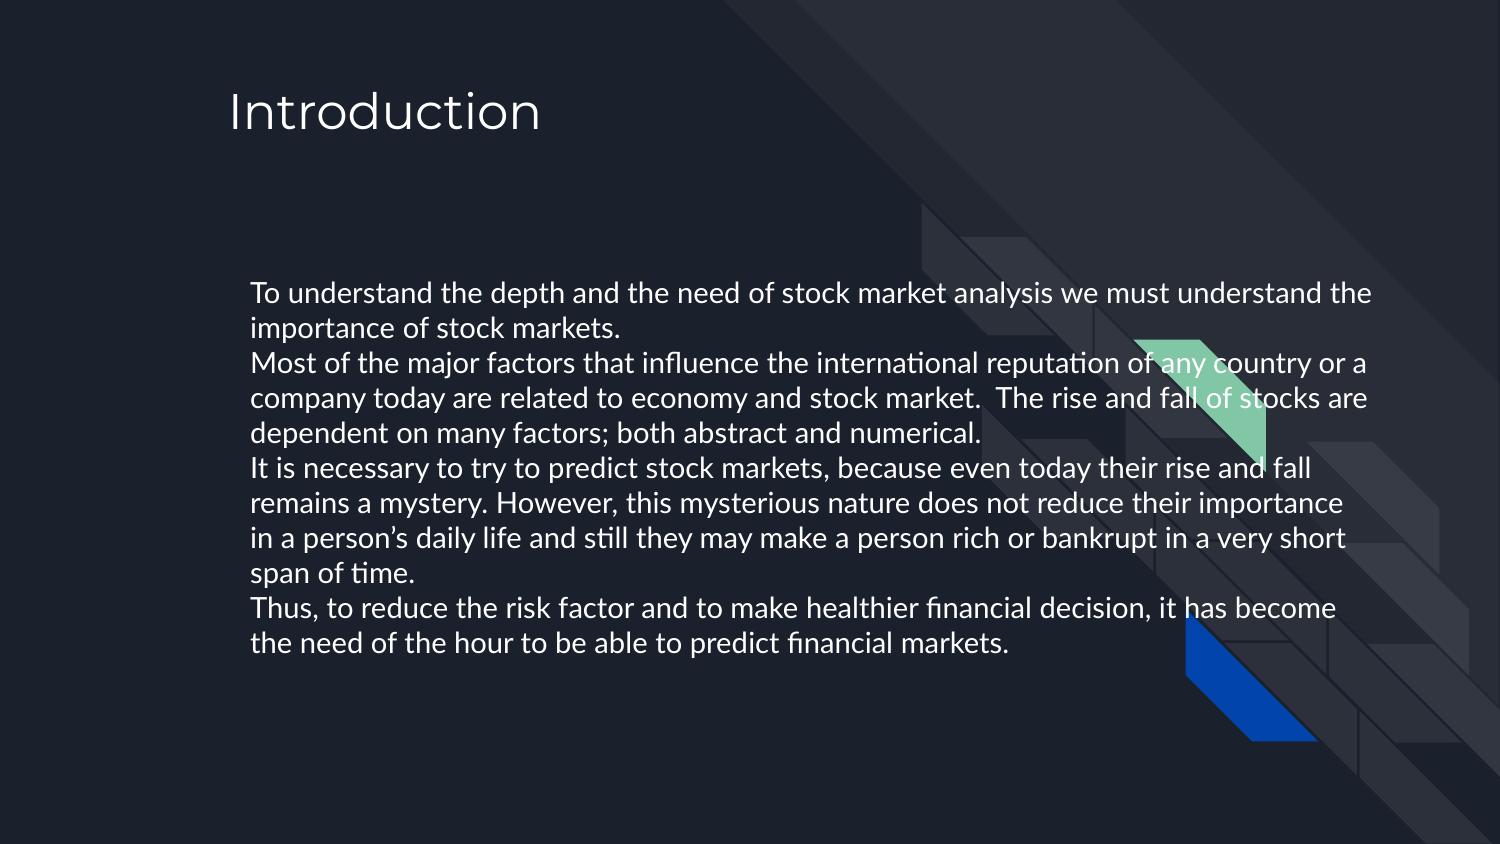

# Introduction
To understand the depth and the need of stock market analysis we must understand the importance of stock markets.
Most of the major factors that influence the international reputation of any country or a company today are related to economy and stock market.  The rise and fall of stocks are dependent on many factors; both abstract and numerical.
It is necessary to try to predict stock markets, because even today their rise and fall remains a mystery. However, this mysterious nature does not reduce their importance in a person’s daily life and still they may make a person rich or bankrupt in a very short span of time.
Thus, to reduce the risk factor and to make healthier financial decision, it has become the need of the hour to be able to predict financial markets.